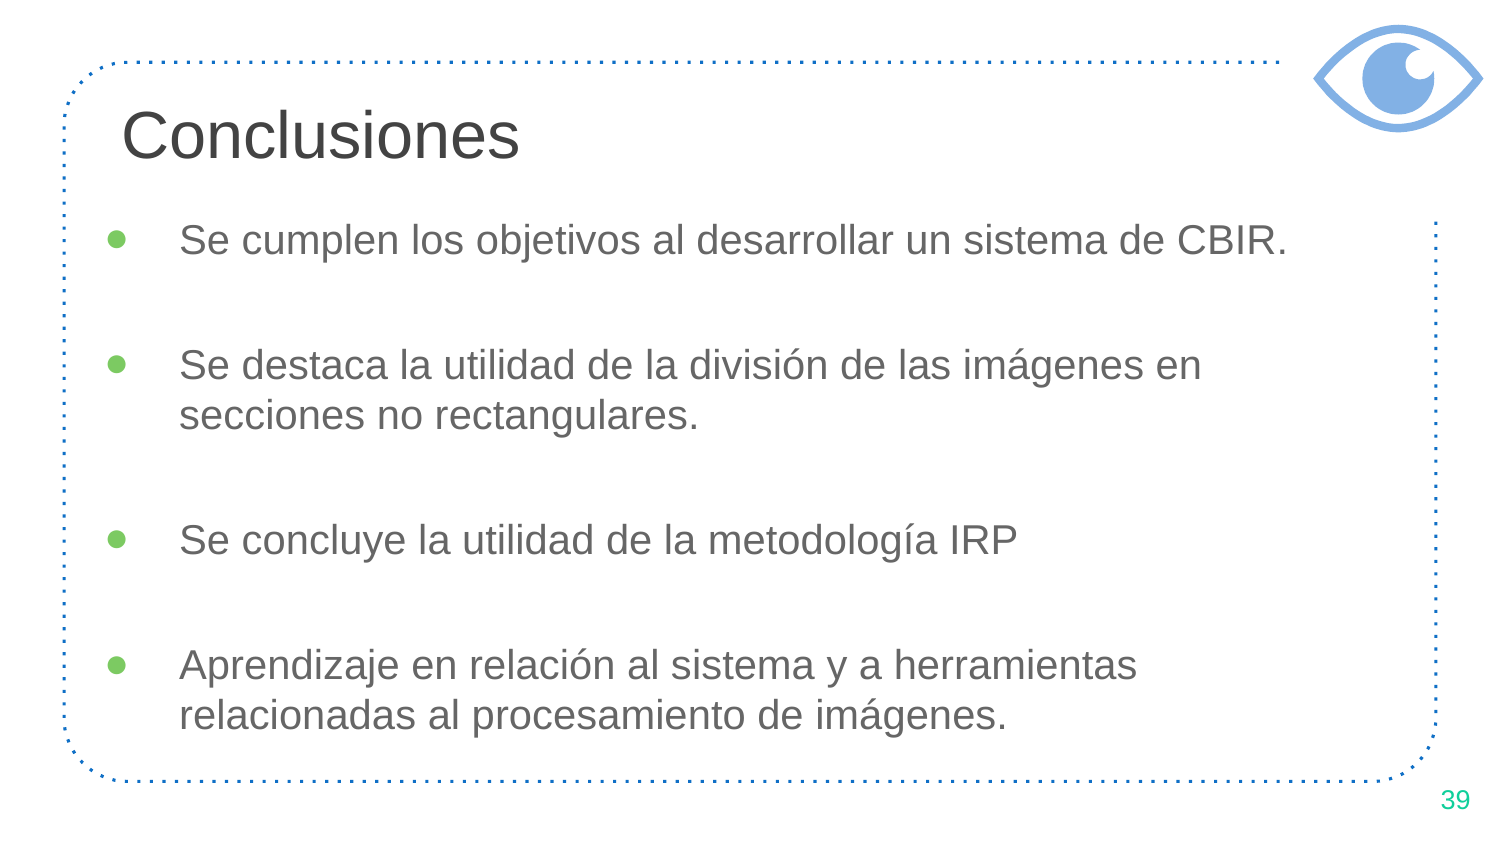

# Conclusiones
Se cumplen los objetivos al desarrollar un sistema de CBIR.

Se destaca la utilidad de la división de las imágenes en secciones no rectangulares.

Se concluye la utilidad de la metodología IRP

Aprendizaje en relación al sistema y a herramientas relacionadas al procesamiento de imágenes.

39